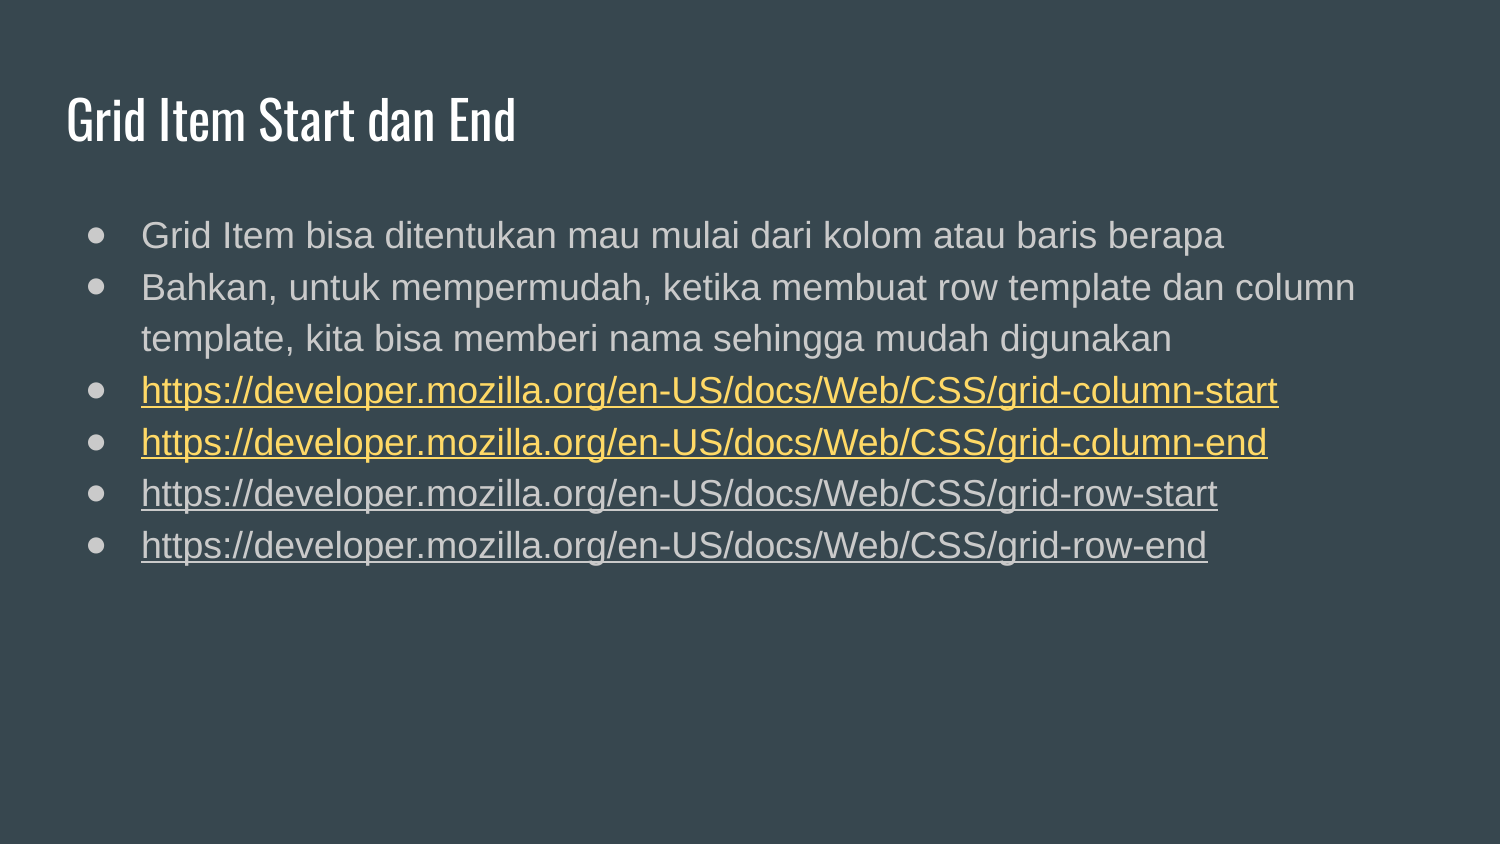

# Grid Item Start dan End
Grid Item bisa ditentukan mau mulai dari kolom atau baris berapa
Bahkan, untuk mempermudah, ketika membuat row template dan column template, kita bisa memberi nama sehingga mudah digunakan
https://developer.mozilla.org/en-US/docs/Web/CSS/grid-column-start
https://developer.mozilla.org/en-US/docs/Web/CSS/grid-column-end
https://developer.mozilla.org/en-US/docs/Web/CSS/grid-row-start
https://developer.mozilla.org/en-US/docs/Web/CSS/grid-row-end